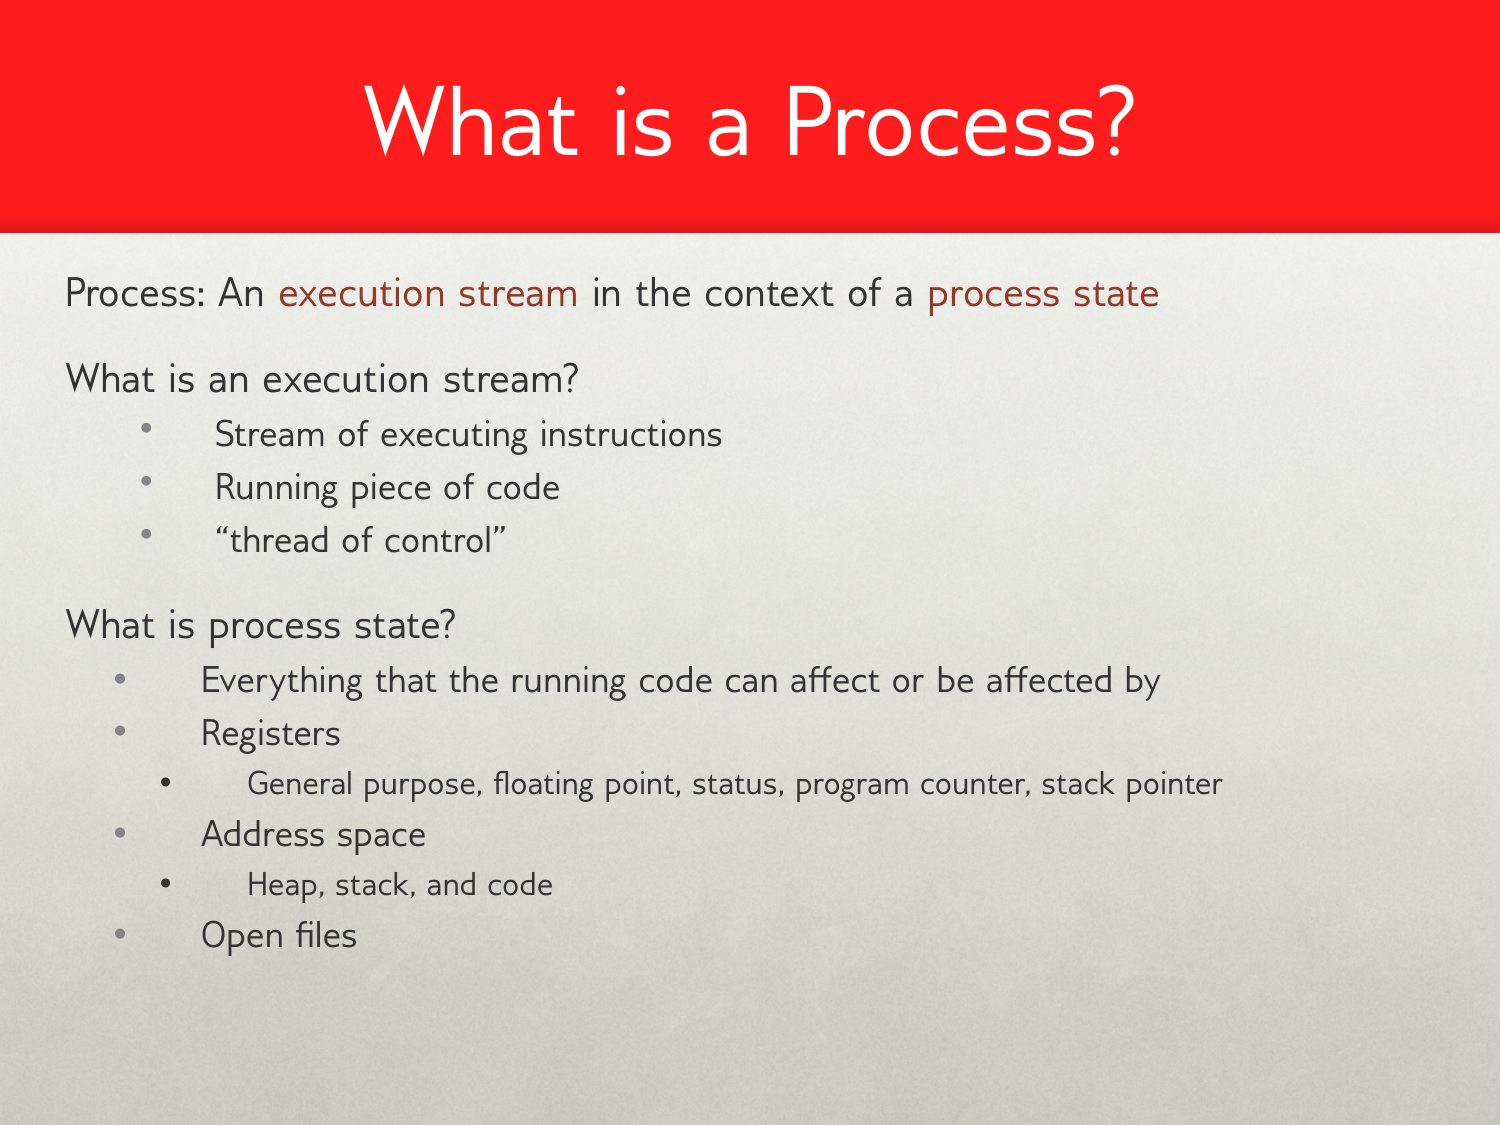

# What is a Process?
Process: An execution stream in the context of a process state
What is an execution stream?
Stream of executing instructions
Running piece of code
“thread of control”
What is process state?
Everything that the running code can affect or be affected by
Registers
General purpose, floating point, status, program counter, stack pointer
Address space
Heap, stack, and code
Open files